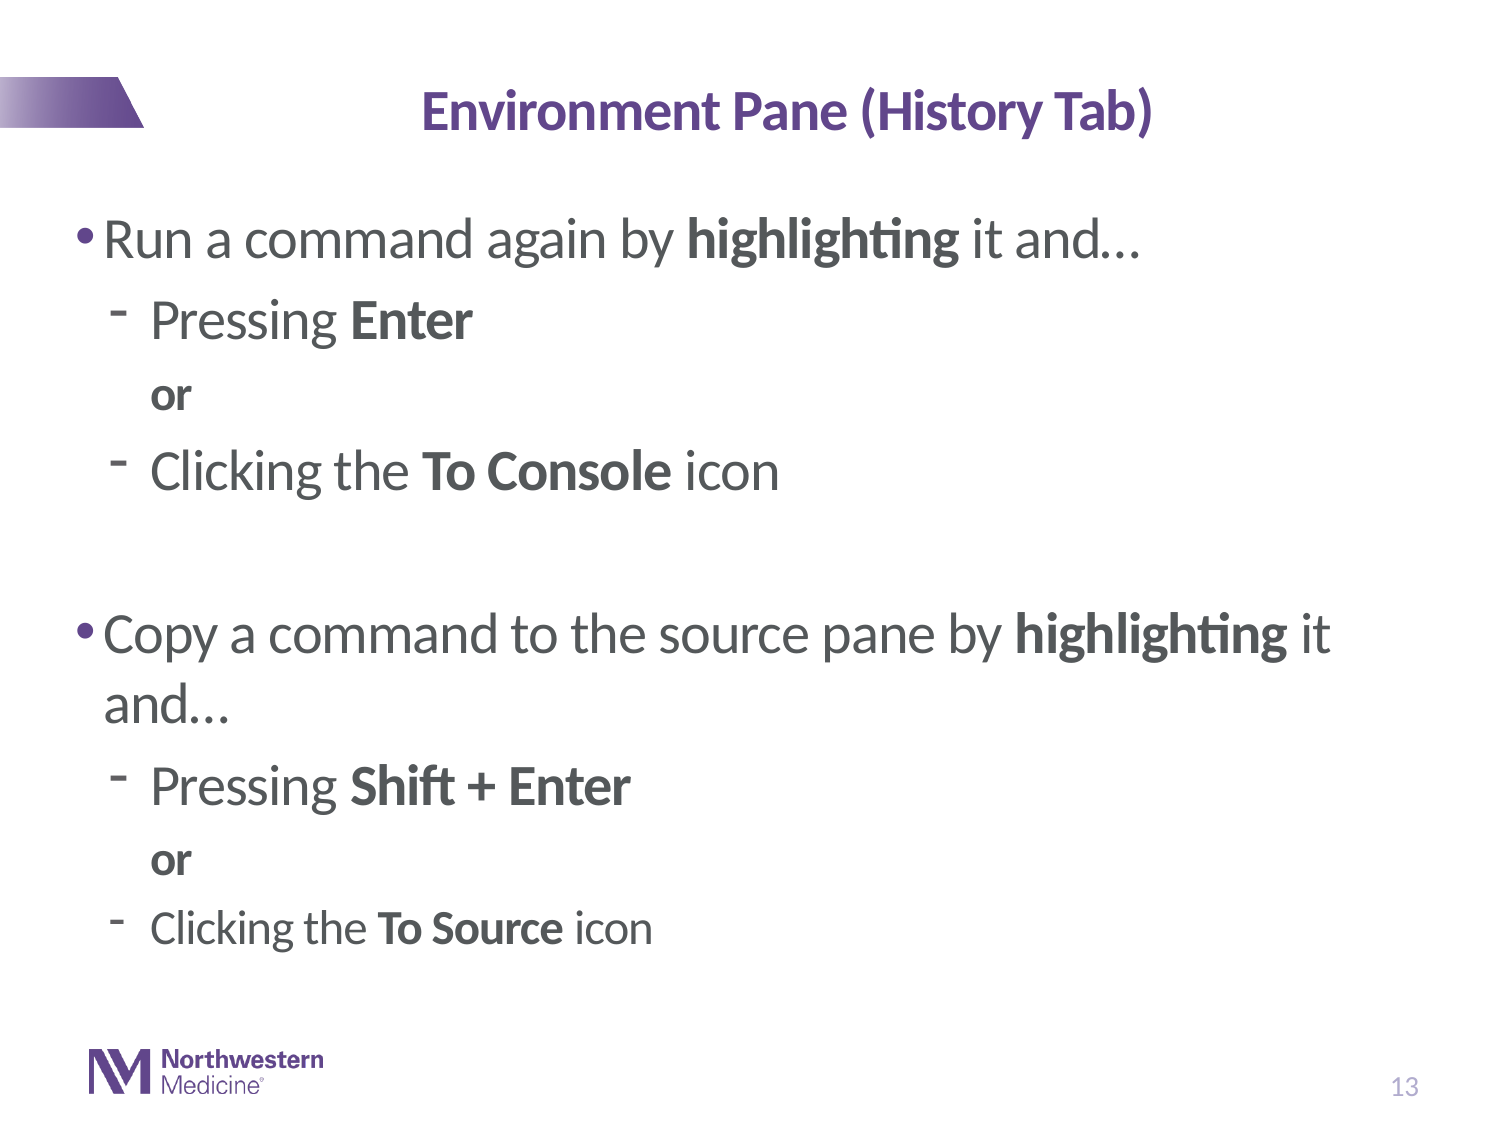

# Environment Pane (History Tab)
Run a command again by highlighting it and…
Pressing Enter
or
Clicking the To Console icon

Copy a command to the source pane by highlighting it and…
Pressing Shift + Enter
or
Clicking the To Source icon

13